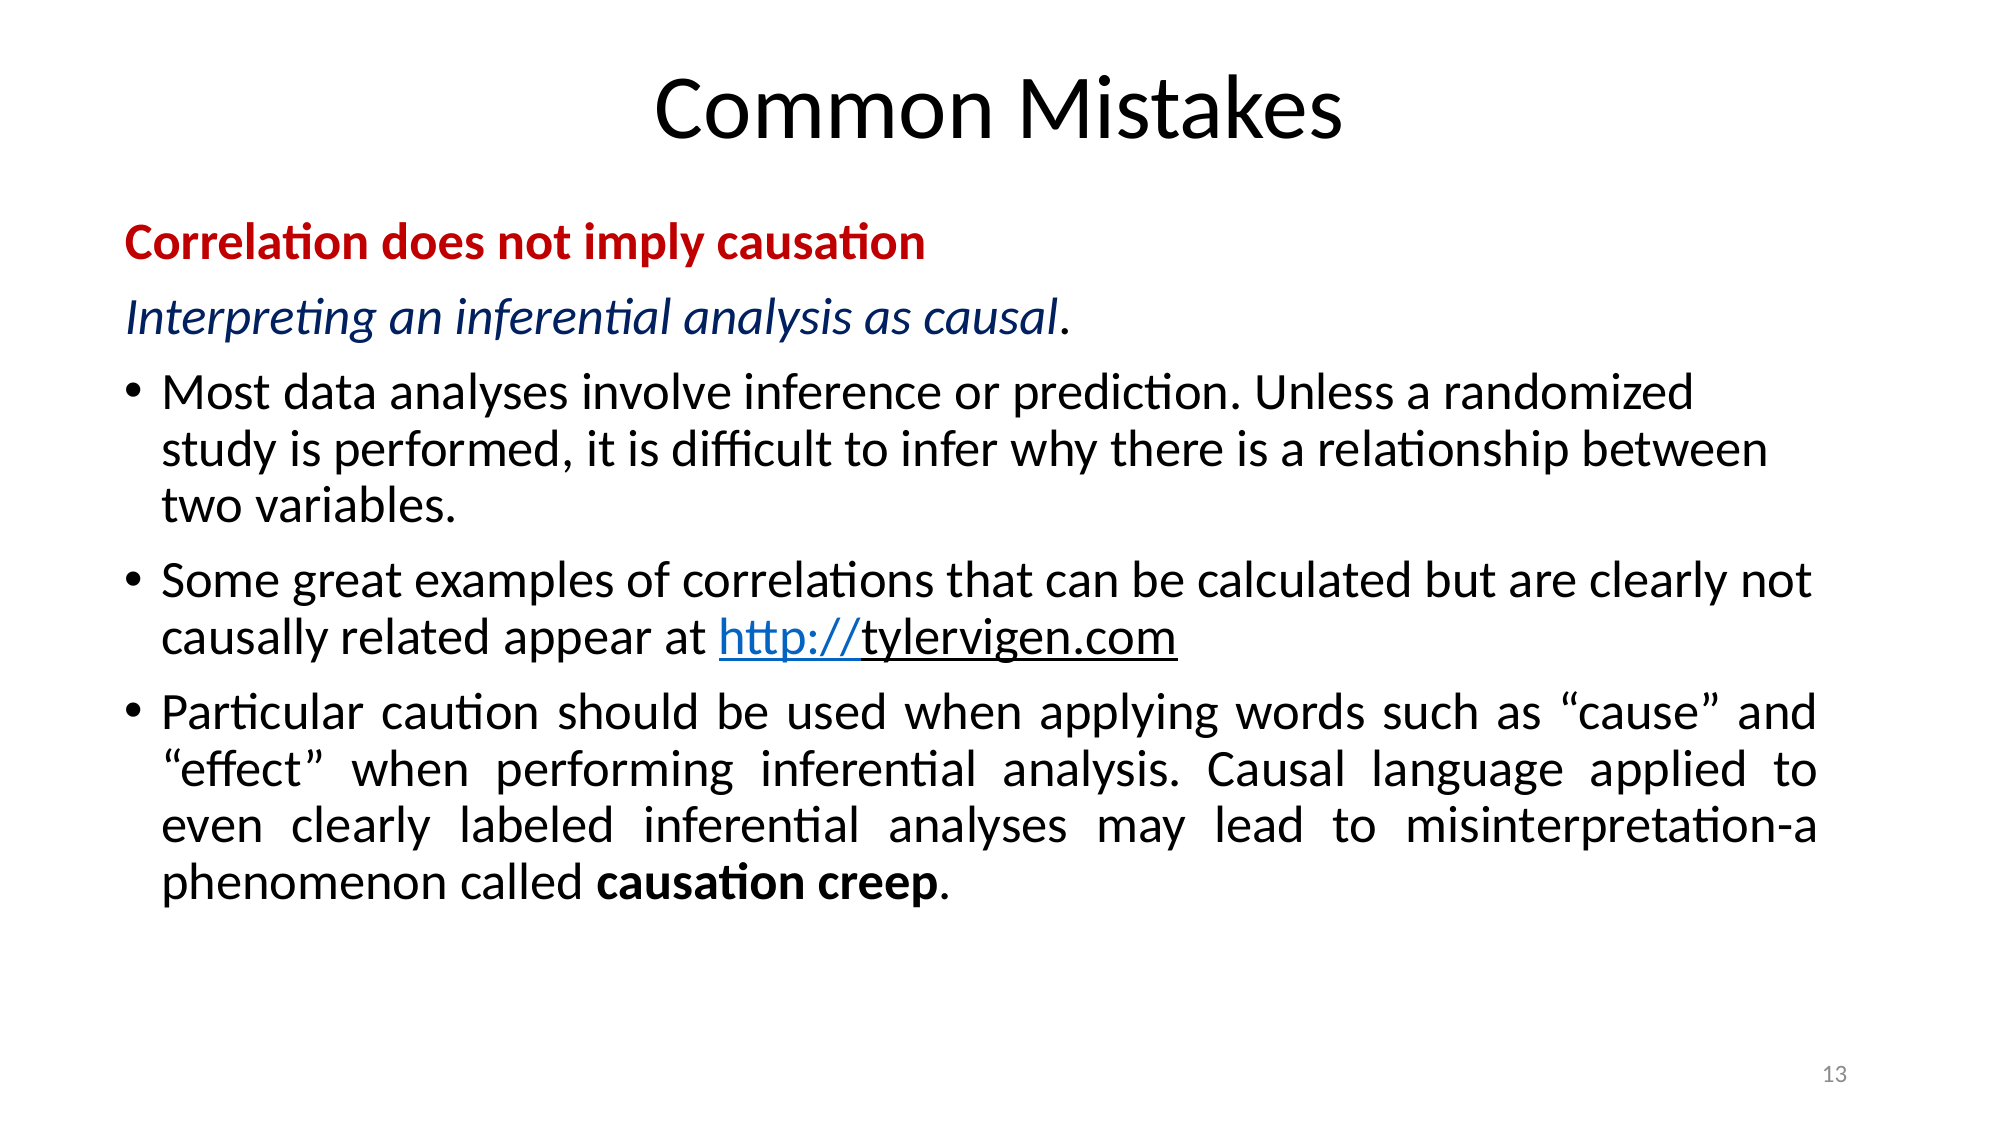

# Common Mistakes
Correlation does not imply causation
Interpreting an inferential analysis as causal.
Most data analyses involve inference or prediction. Unless a randomized study is performed, it is difficult to infer why there is a relationship between two variables.
Some great examples of correlations that can be calculated but are clearly not causally related appear at http://tylervigen.com
Particular caution should be used when applying words such as “cause” and “effect” when performing inferential analysis. Causal language applied to even clearly labeled inferential analyses may lead to misinterpretation-a phenomenon called causation creep.
13